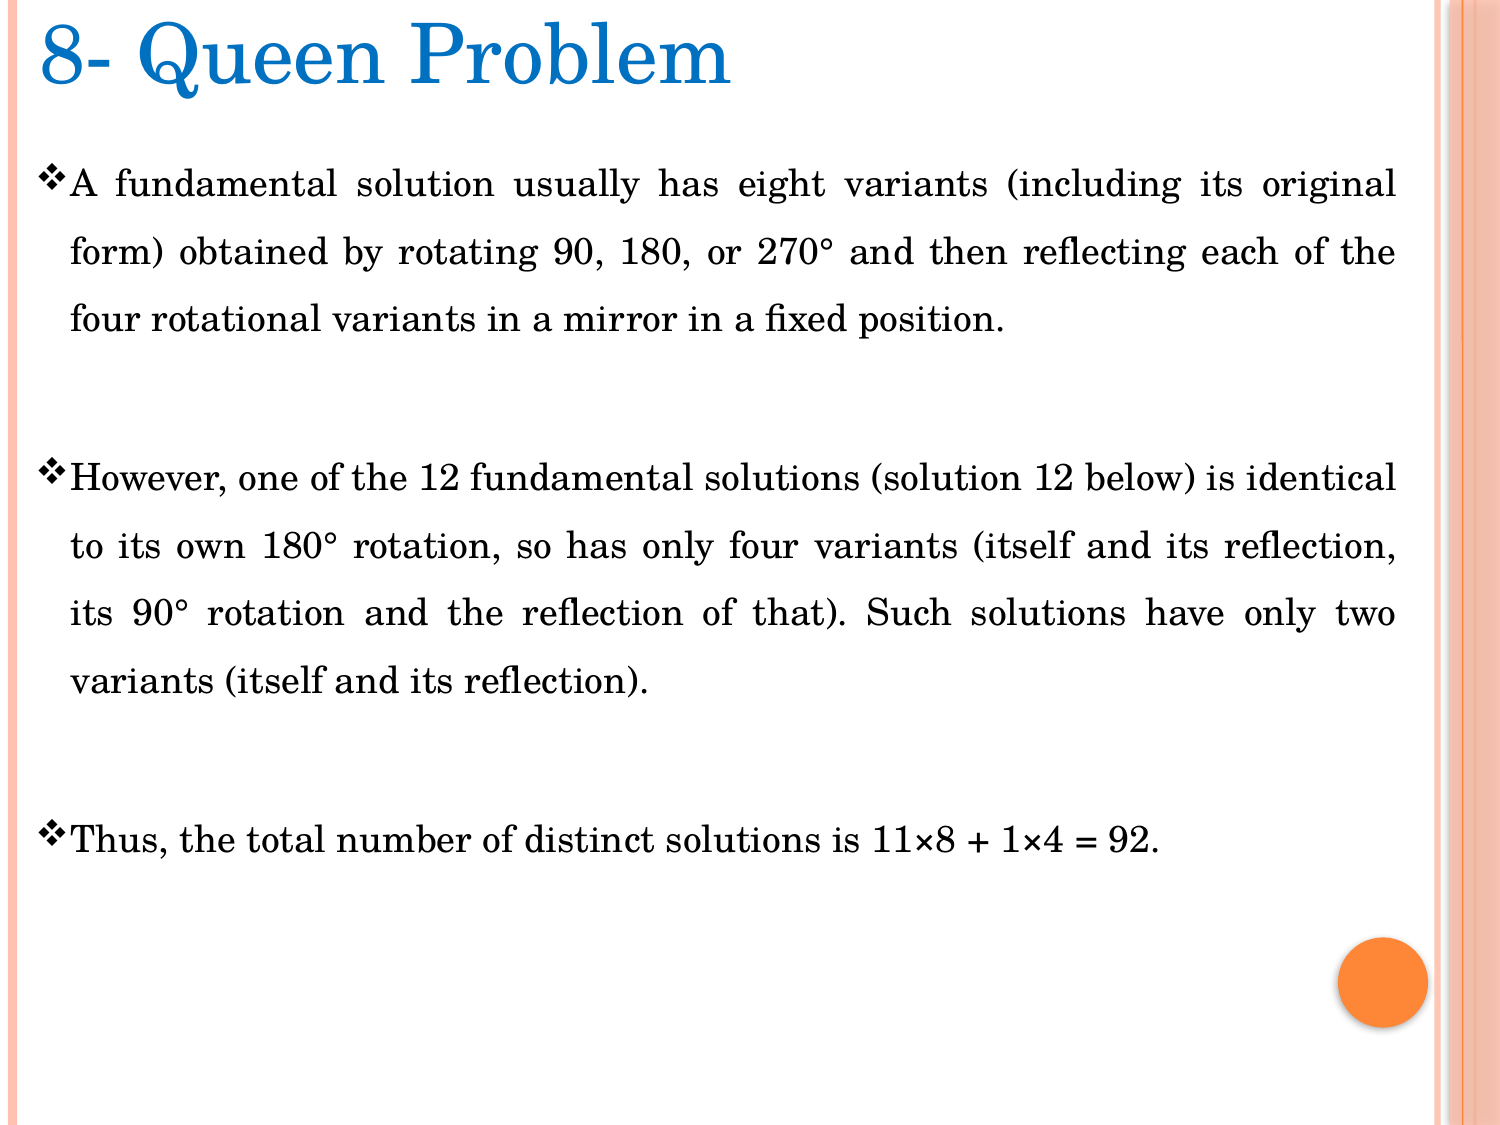

8- Queen Problem
A fundamental solution usually has eight variants (including its original form) obtained by rotating 90, 180, or 270° and then reflecting each of the four rotational variants in a mirror in a fixed position.

However, one of the 12 fundamental solutions (solution 12 below) is identical to its own 180° rotation, so has only four variants (itself and its reflection, its 90° rotation and the reflection of that). Such solutions have only two variants (itself and its reflection).

Thus, the total number of distinct solutions is 11×8 + 1×4 = 92.